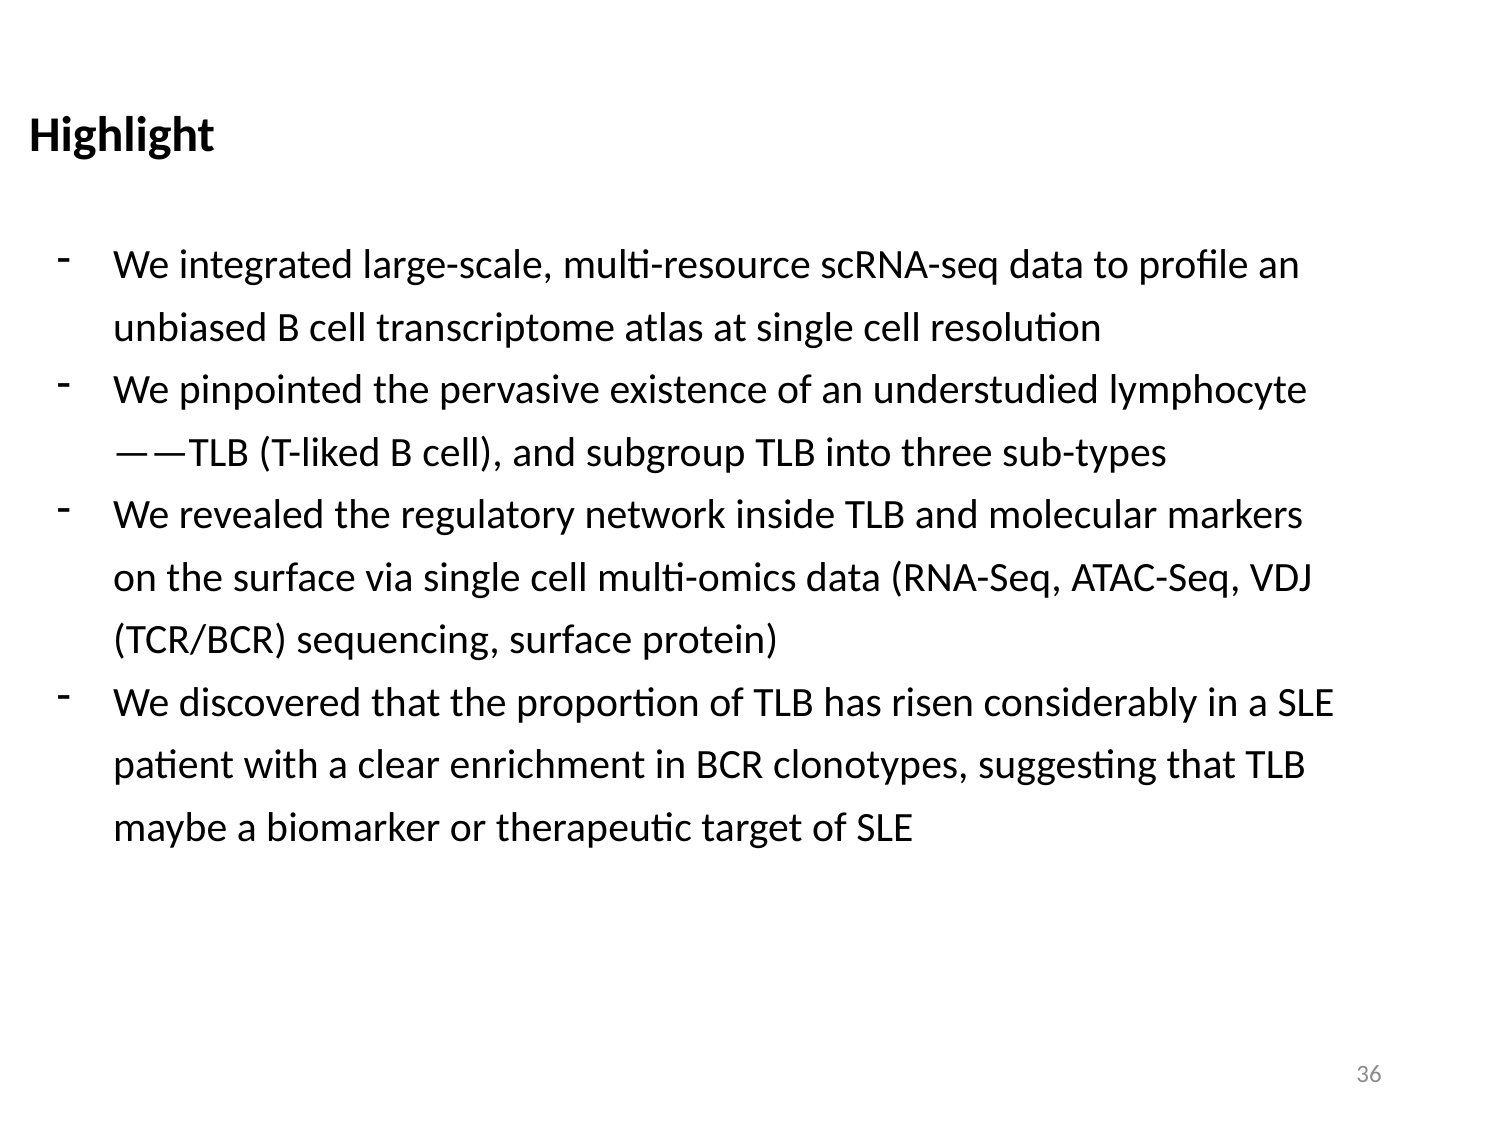

Highlight
We integrated large-scale, multi-resource scRNA-seq data to profile an unbiased B cell transcriptome atlas at single cell resolution
We pinpointed the pervasive existence of an understudied lymphocyte ——TLB (T-liked B cell), and subgroup TLB into three sub-types
We revealed the regulatory network inside TLB and molecular markers on the surface via single cell multi-omics data (RNA-Seq, ATAC-Seq, VDJ (TCR/BCR) sequencing, surface protein)
We discovered that the proportion of TLB has risen considerably in a SLE patient with a clear enrichment in BCR clonotypes, suggesting that TLB maybe a biomarker or therapeutic target of SLE
36